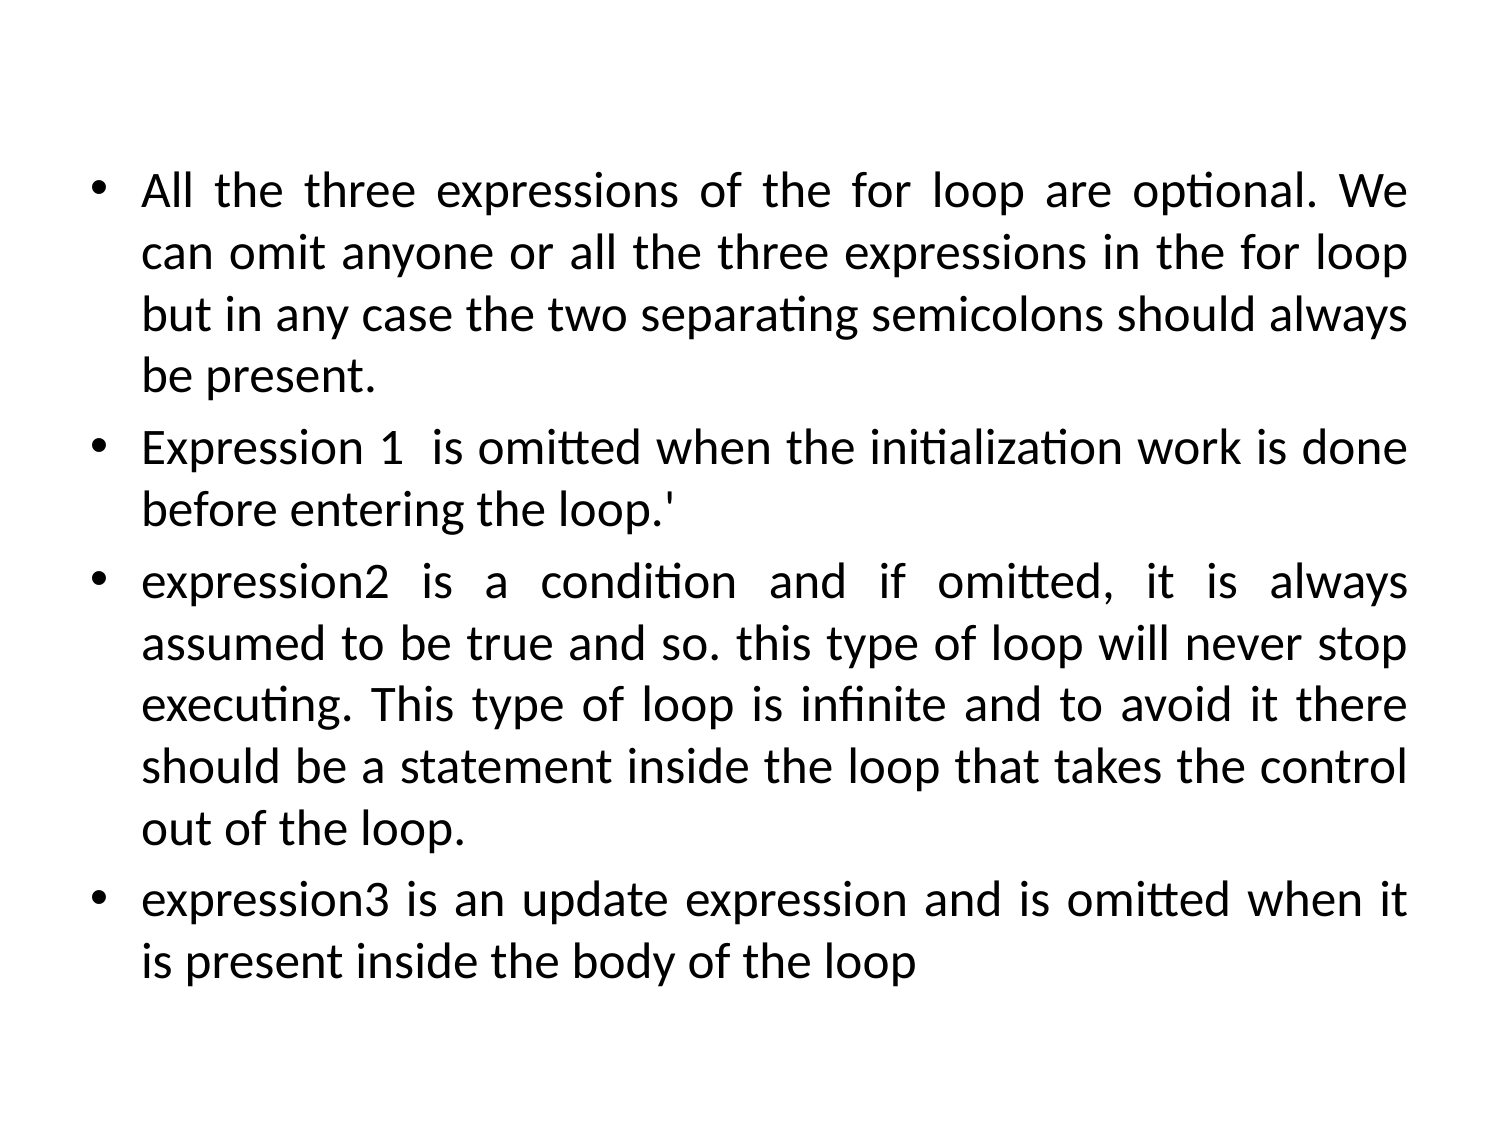

All the three expressions of the for loop are optional. We can omit anyone or all the three expressions in the for loop but in any case the two separating semicolons should always be present.
Expression 1  is omitted when the initialization work is done before entering the loop.'
expression2 is a condition and if omitted, it is always assumed to be true and so. this type of loop will never stop executing. This type of loop is infinite and to avoid it there should be a statement inside the loop that takes the control out of the loop.
expression3 is an update expression and is omitted when it is present inside the body of the loop